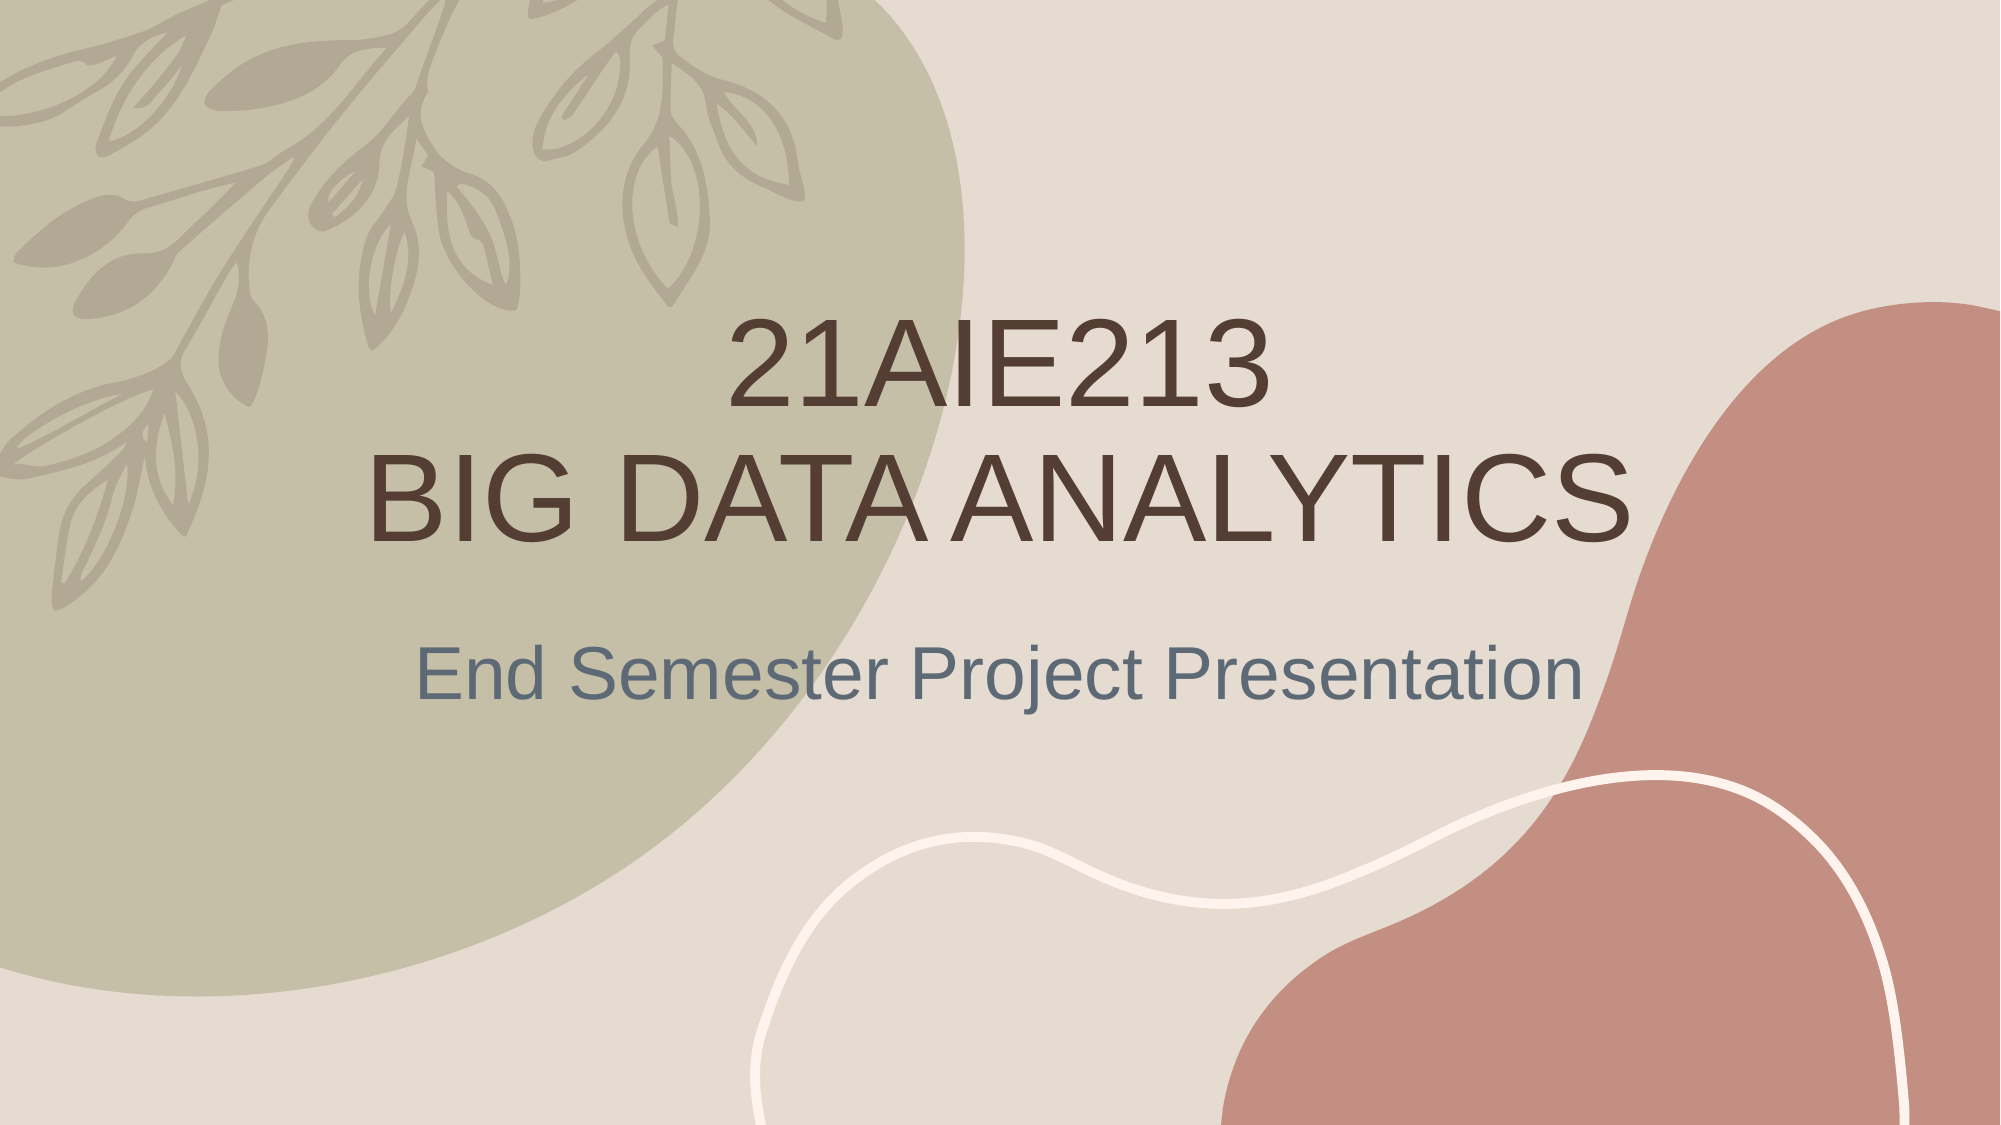

# 21AIE213 BIG DATA ANALYTICS
End Semester Project Presentation